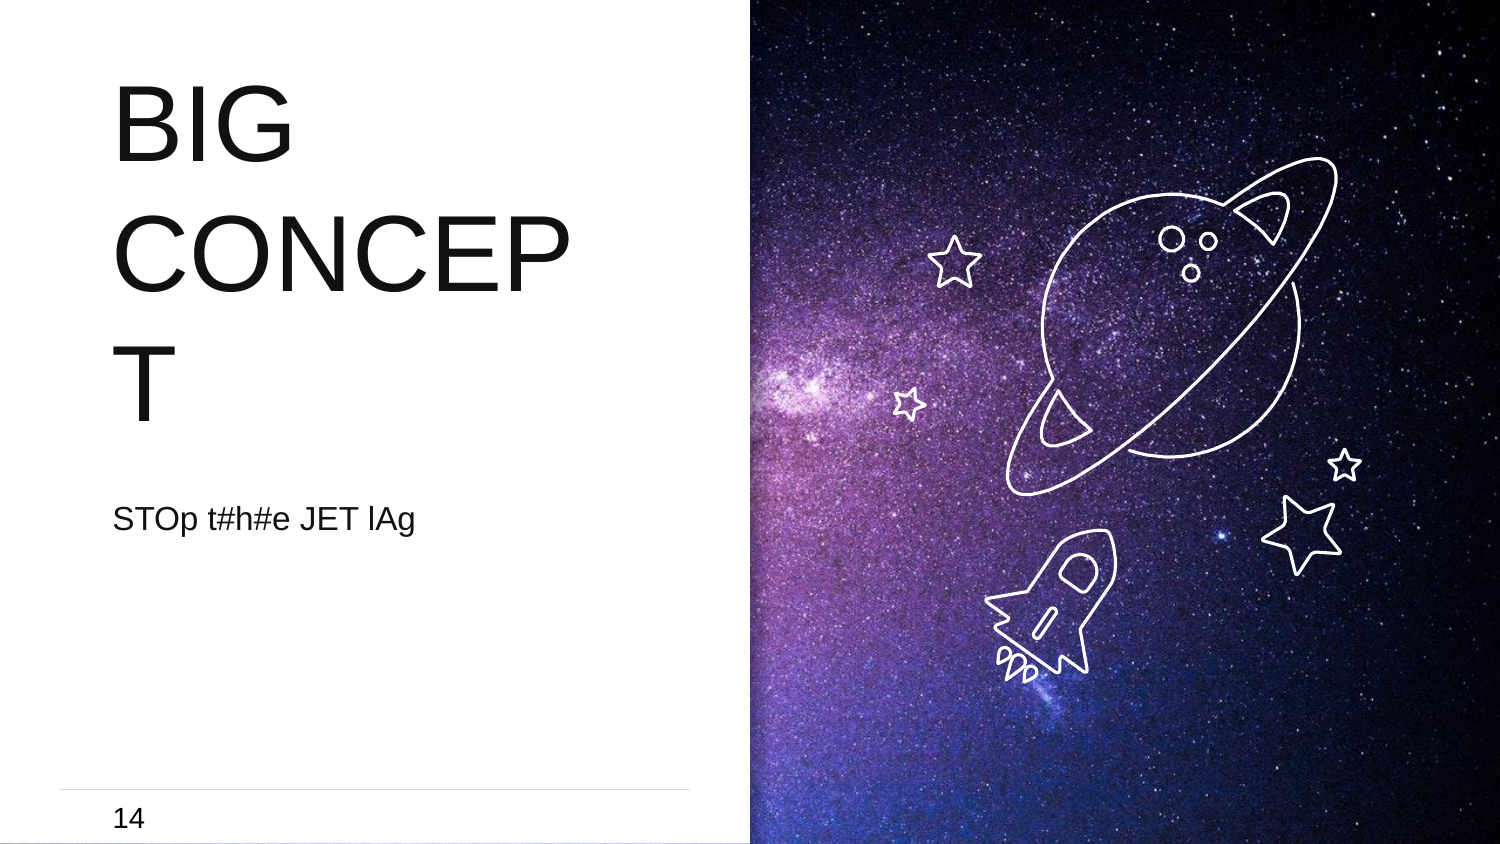

# BIG CONCEPT

STOp t#h#e JET lAg

14